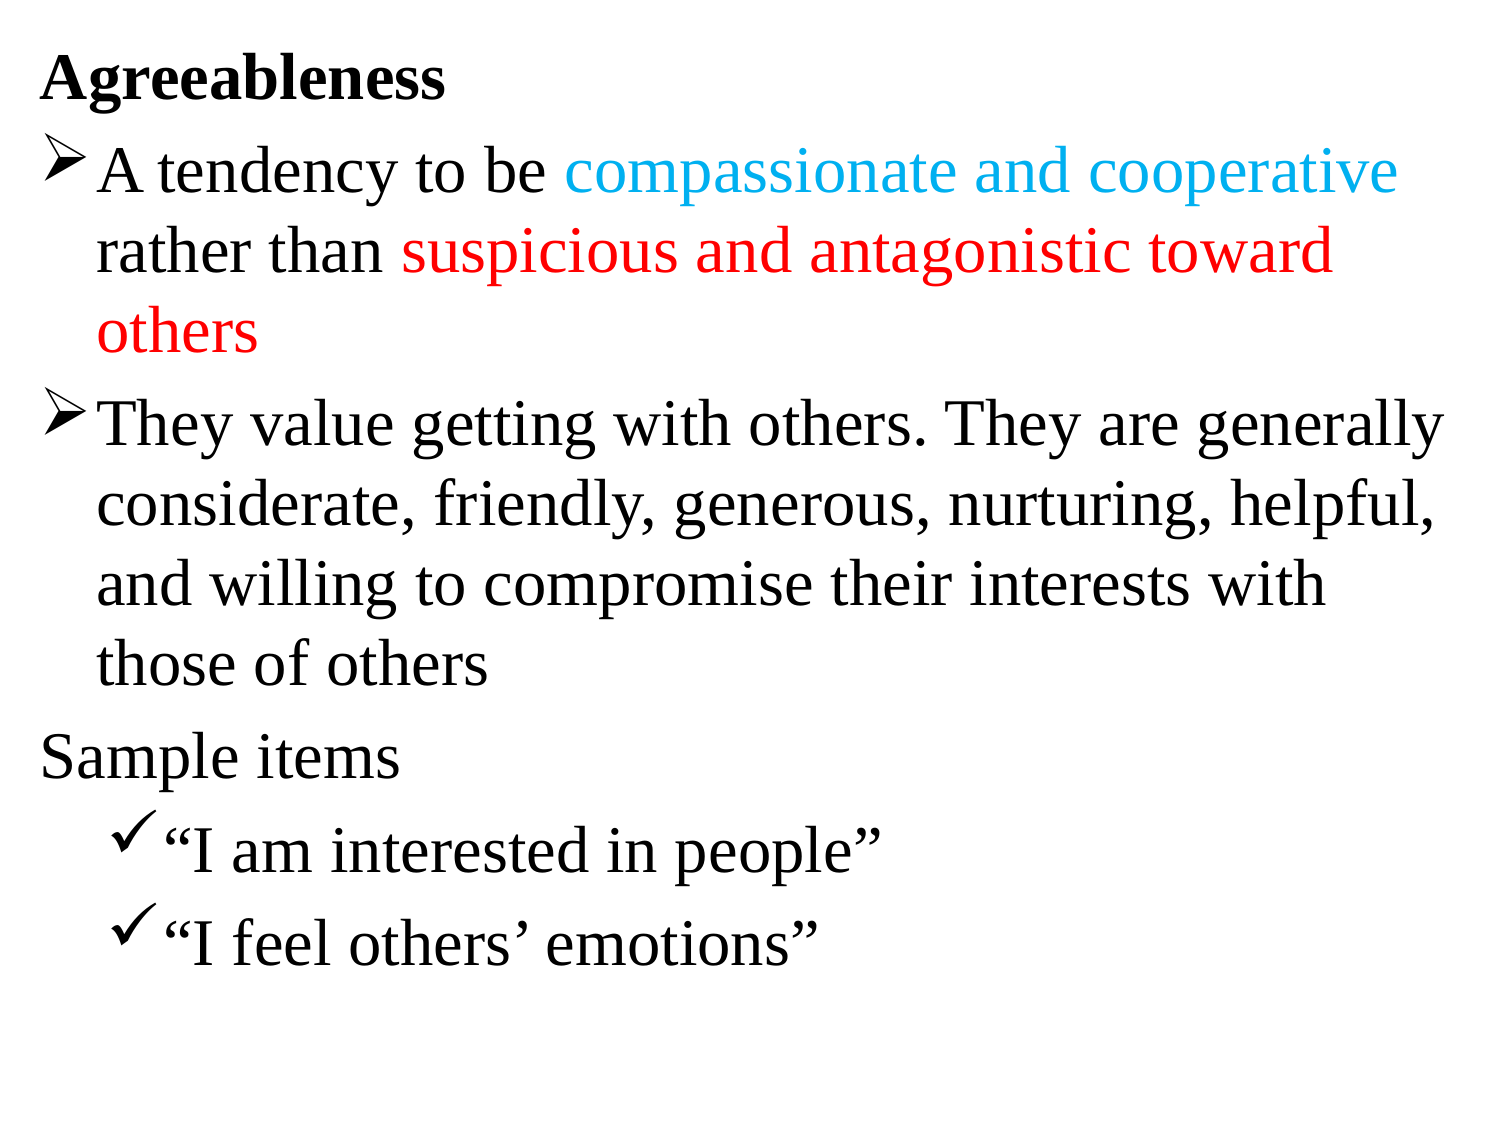

Agreeableness
A tendency to be compassionate and cooperative rather than suspicious and antagonistic toward others
They value getting with others. They are generally considerate, friendly, generous, nurturing, helpful, and willing to compromise their interests with those of others
Sample items
“I am interested in people”
“I feel others’ emotions”